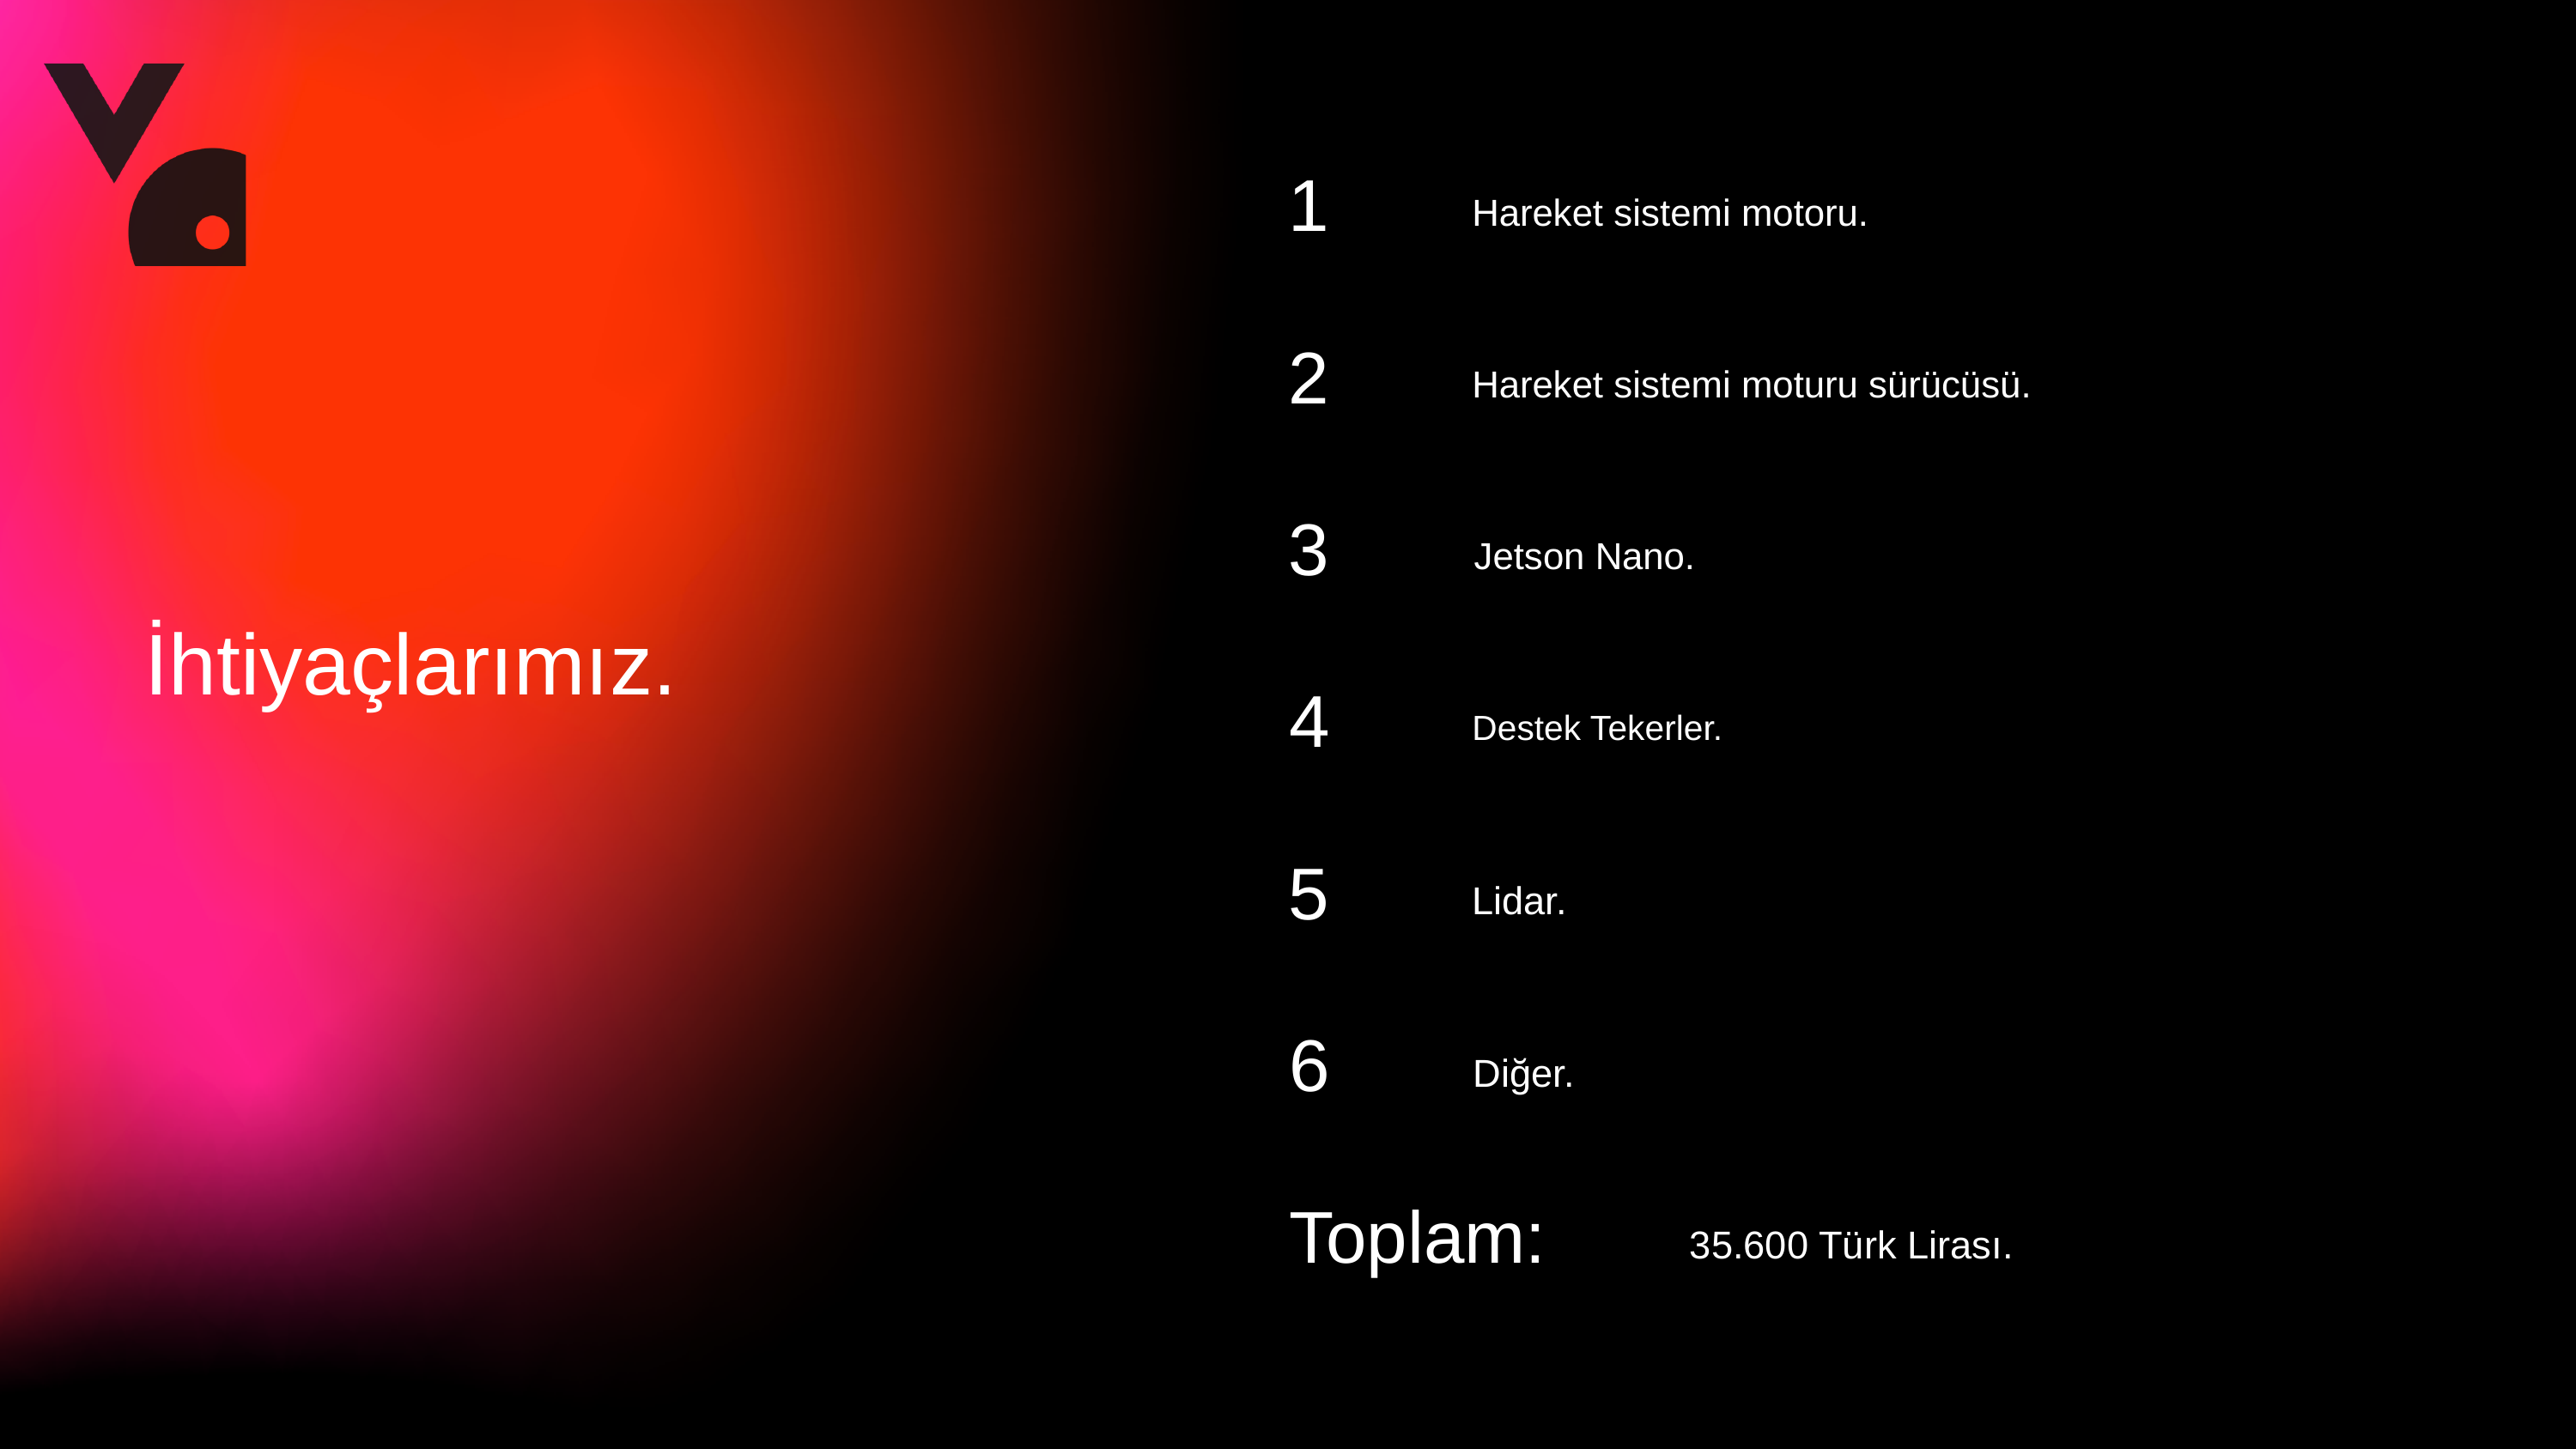

1
Hareket sistemi motoru.
2
Hareket sistemi moturu sürücüsü.
3
Jetson Nano.
İhtiyaçlarımız.
4
Destek Tekerler.
5
Lidar.
6
Diğer.
Toplam:
35.600 Türk Lirası.